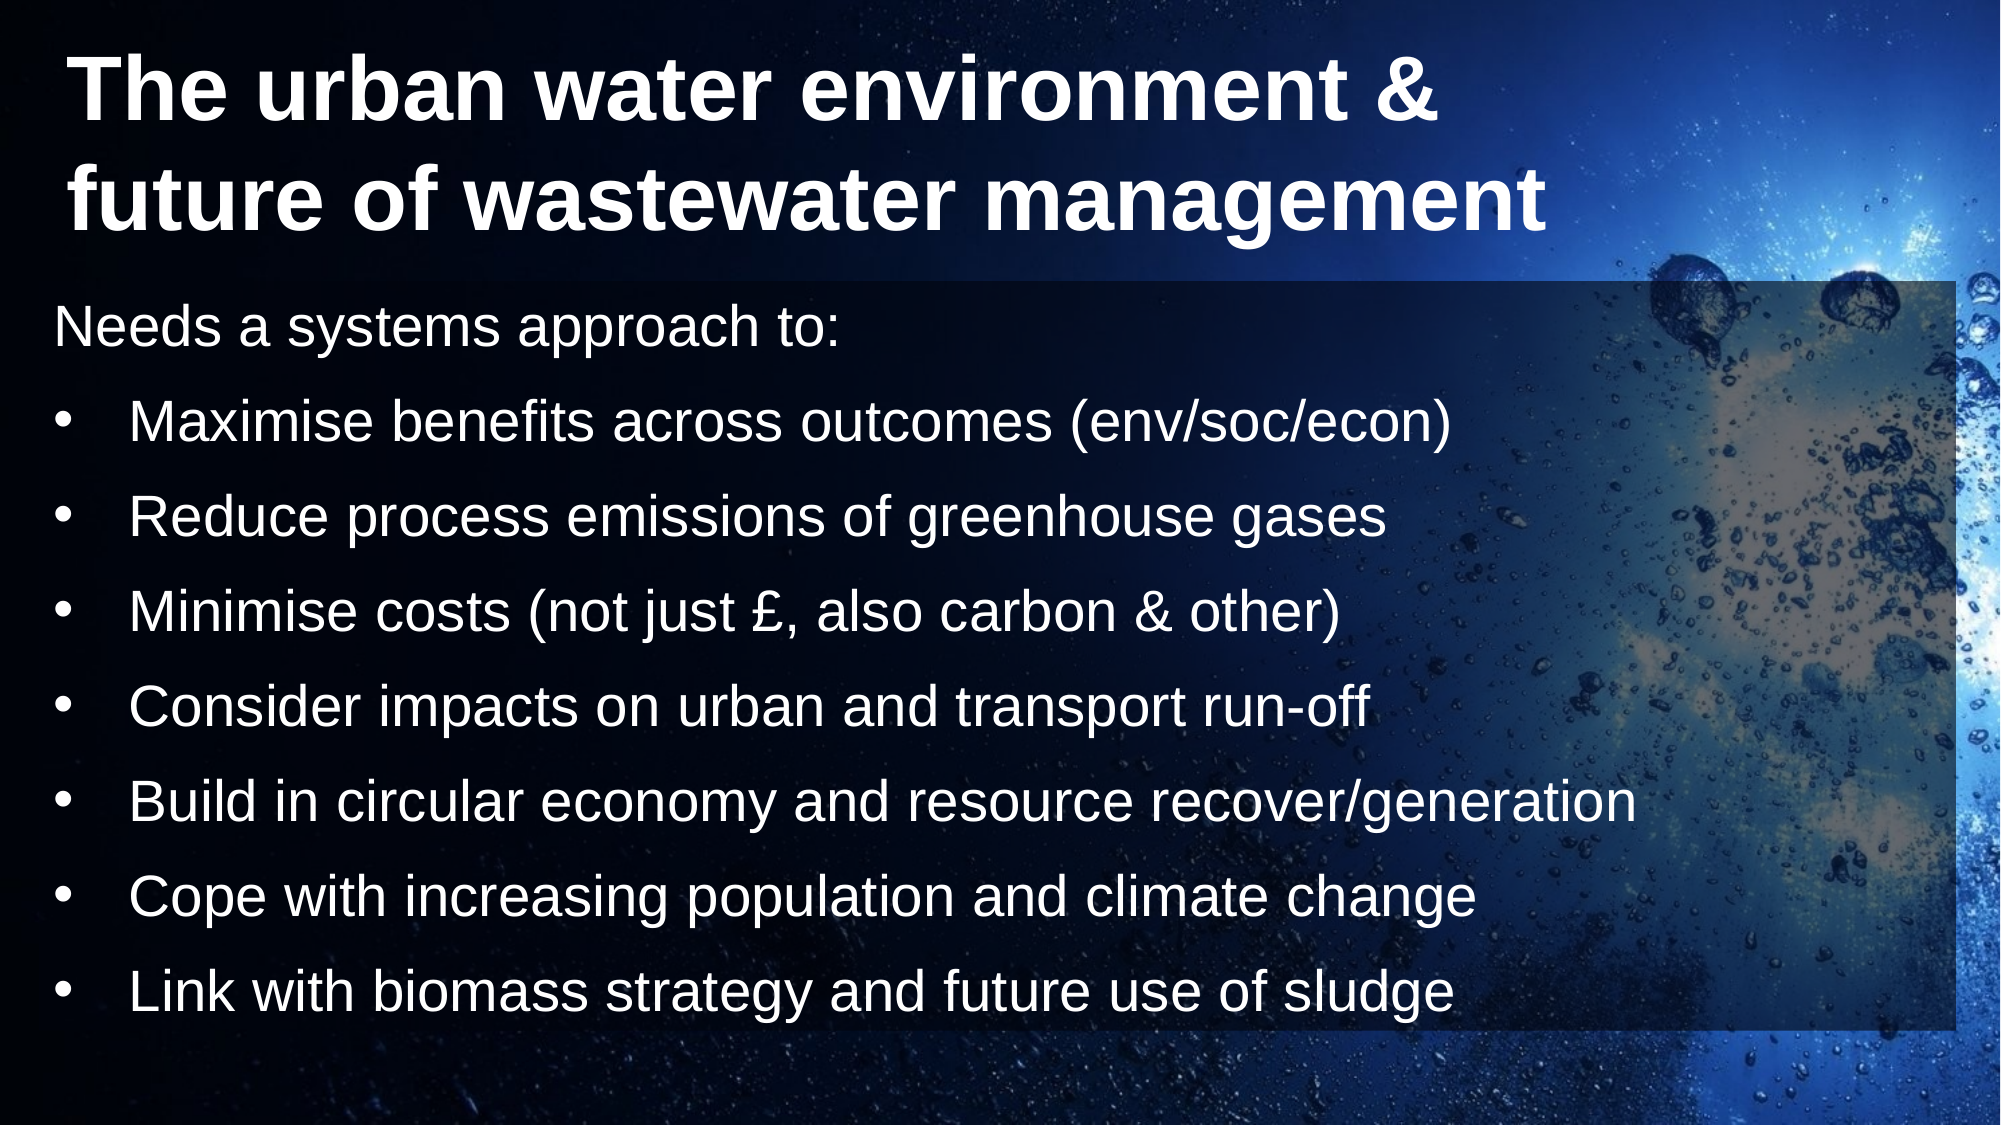

The urban water environment &
future of wastewater management
Needs a systems approach to:
Maximise benefits across outcomes (env/soc/econ)
Reduce process emissions of greenhouse gases
Minimise costs (not just £, also carbon & other)
Consider impacts on urban and transport run-off
Build in circular economy and resource recover/generation
Cope with increasing population and climate change
Link with biomass strategy and future use of sludge